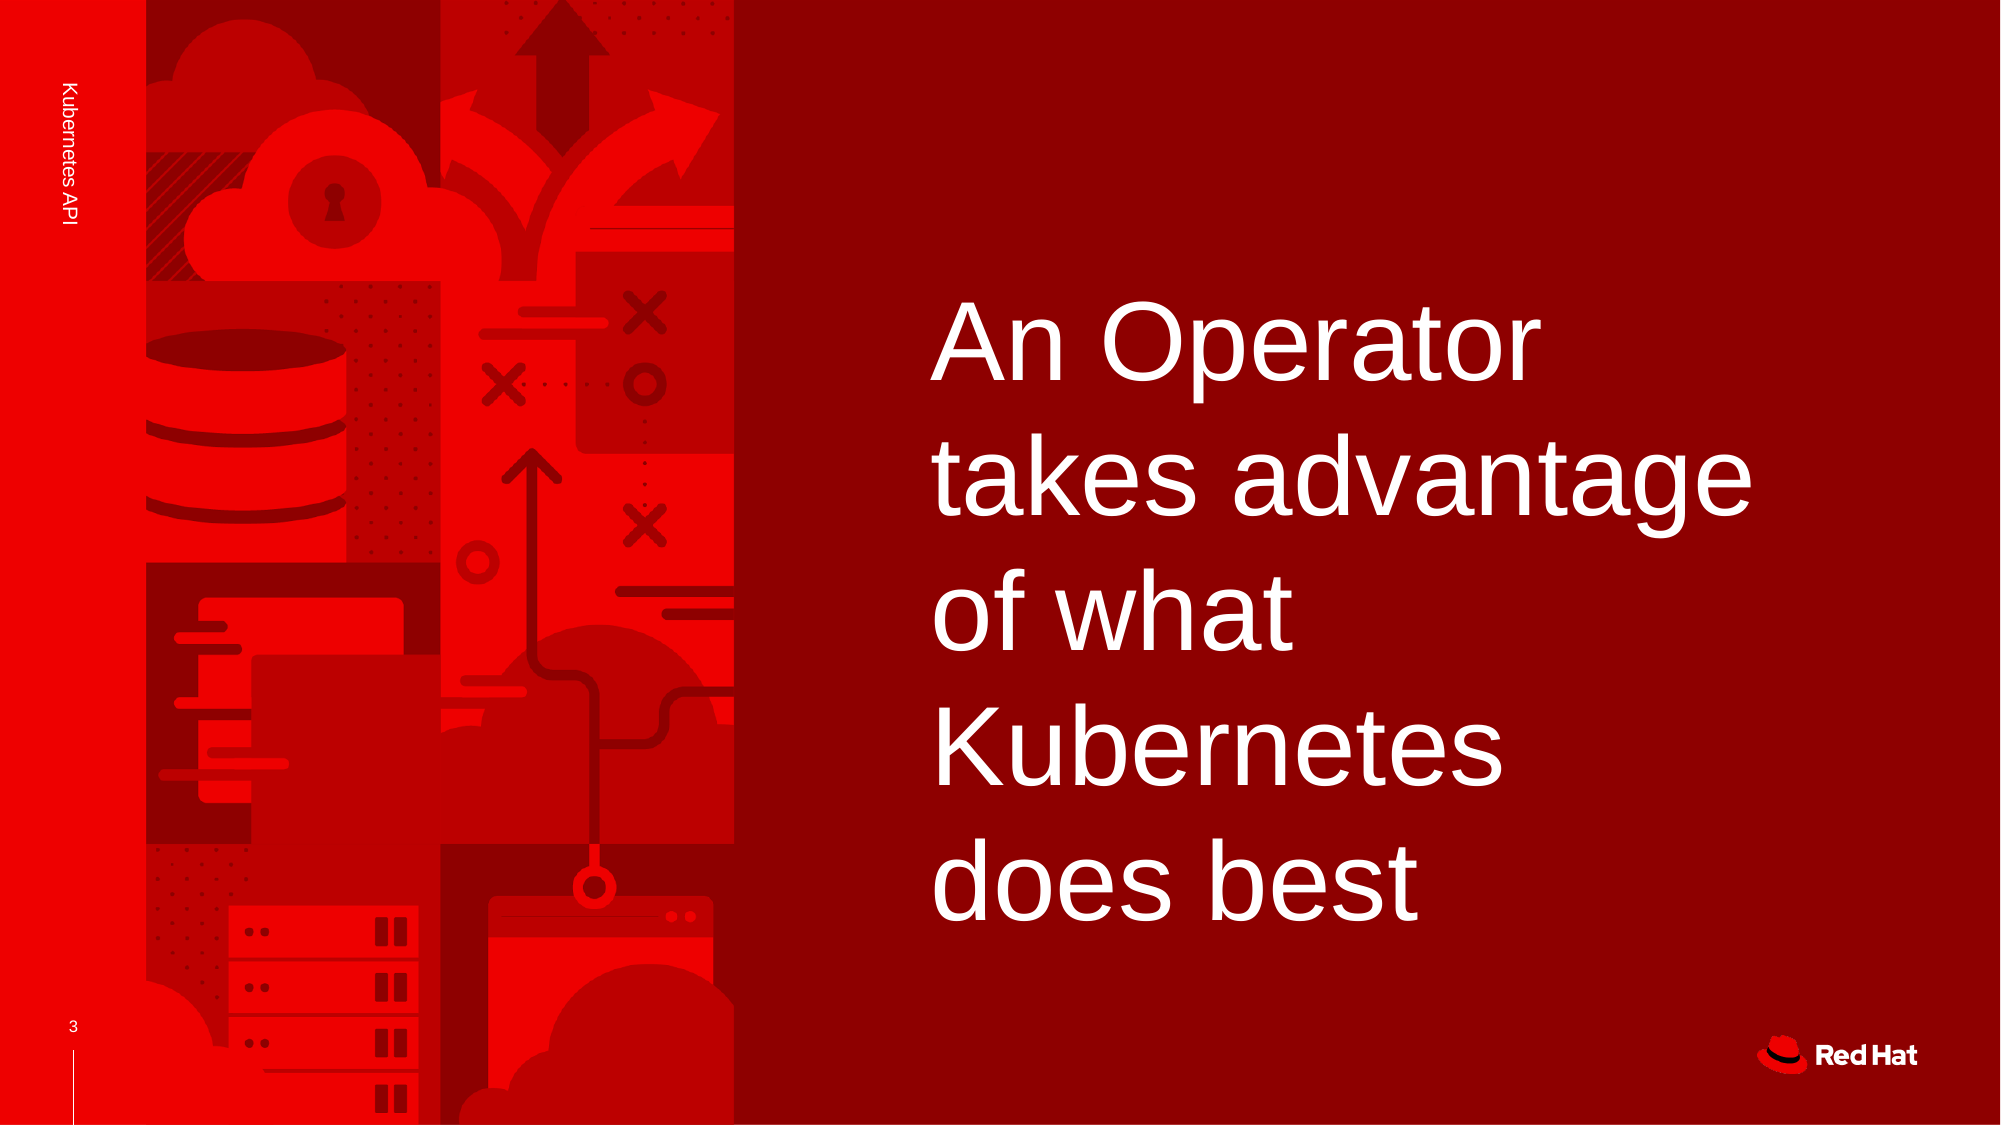

# An Operator takes advantage of what Kubernetes does best
Kubernetes API
3